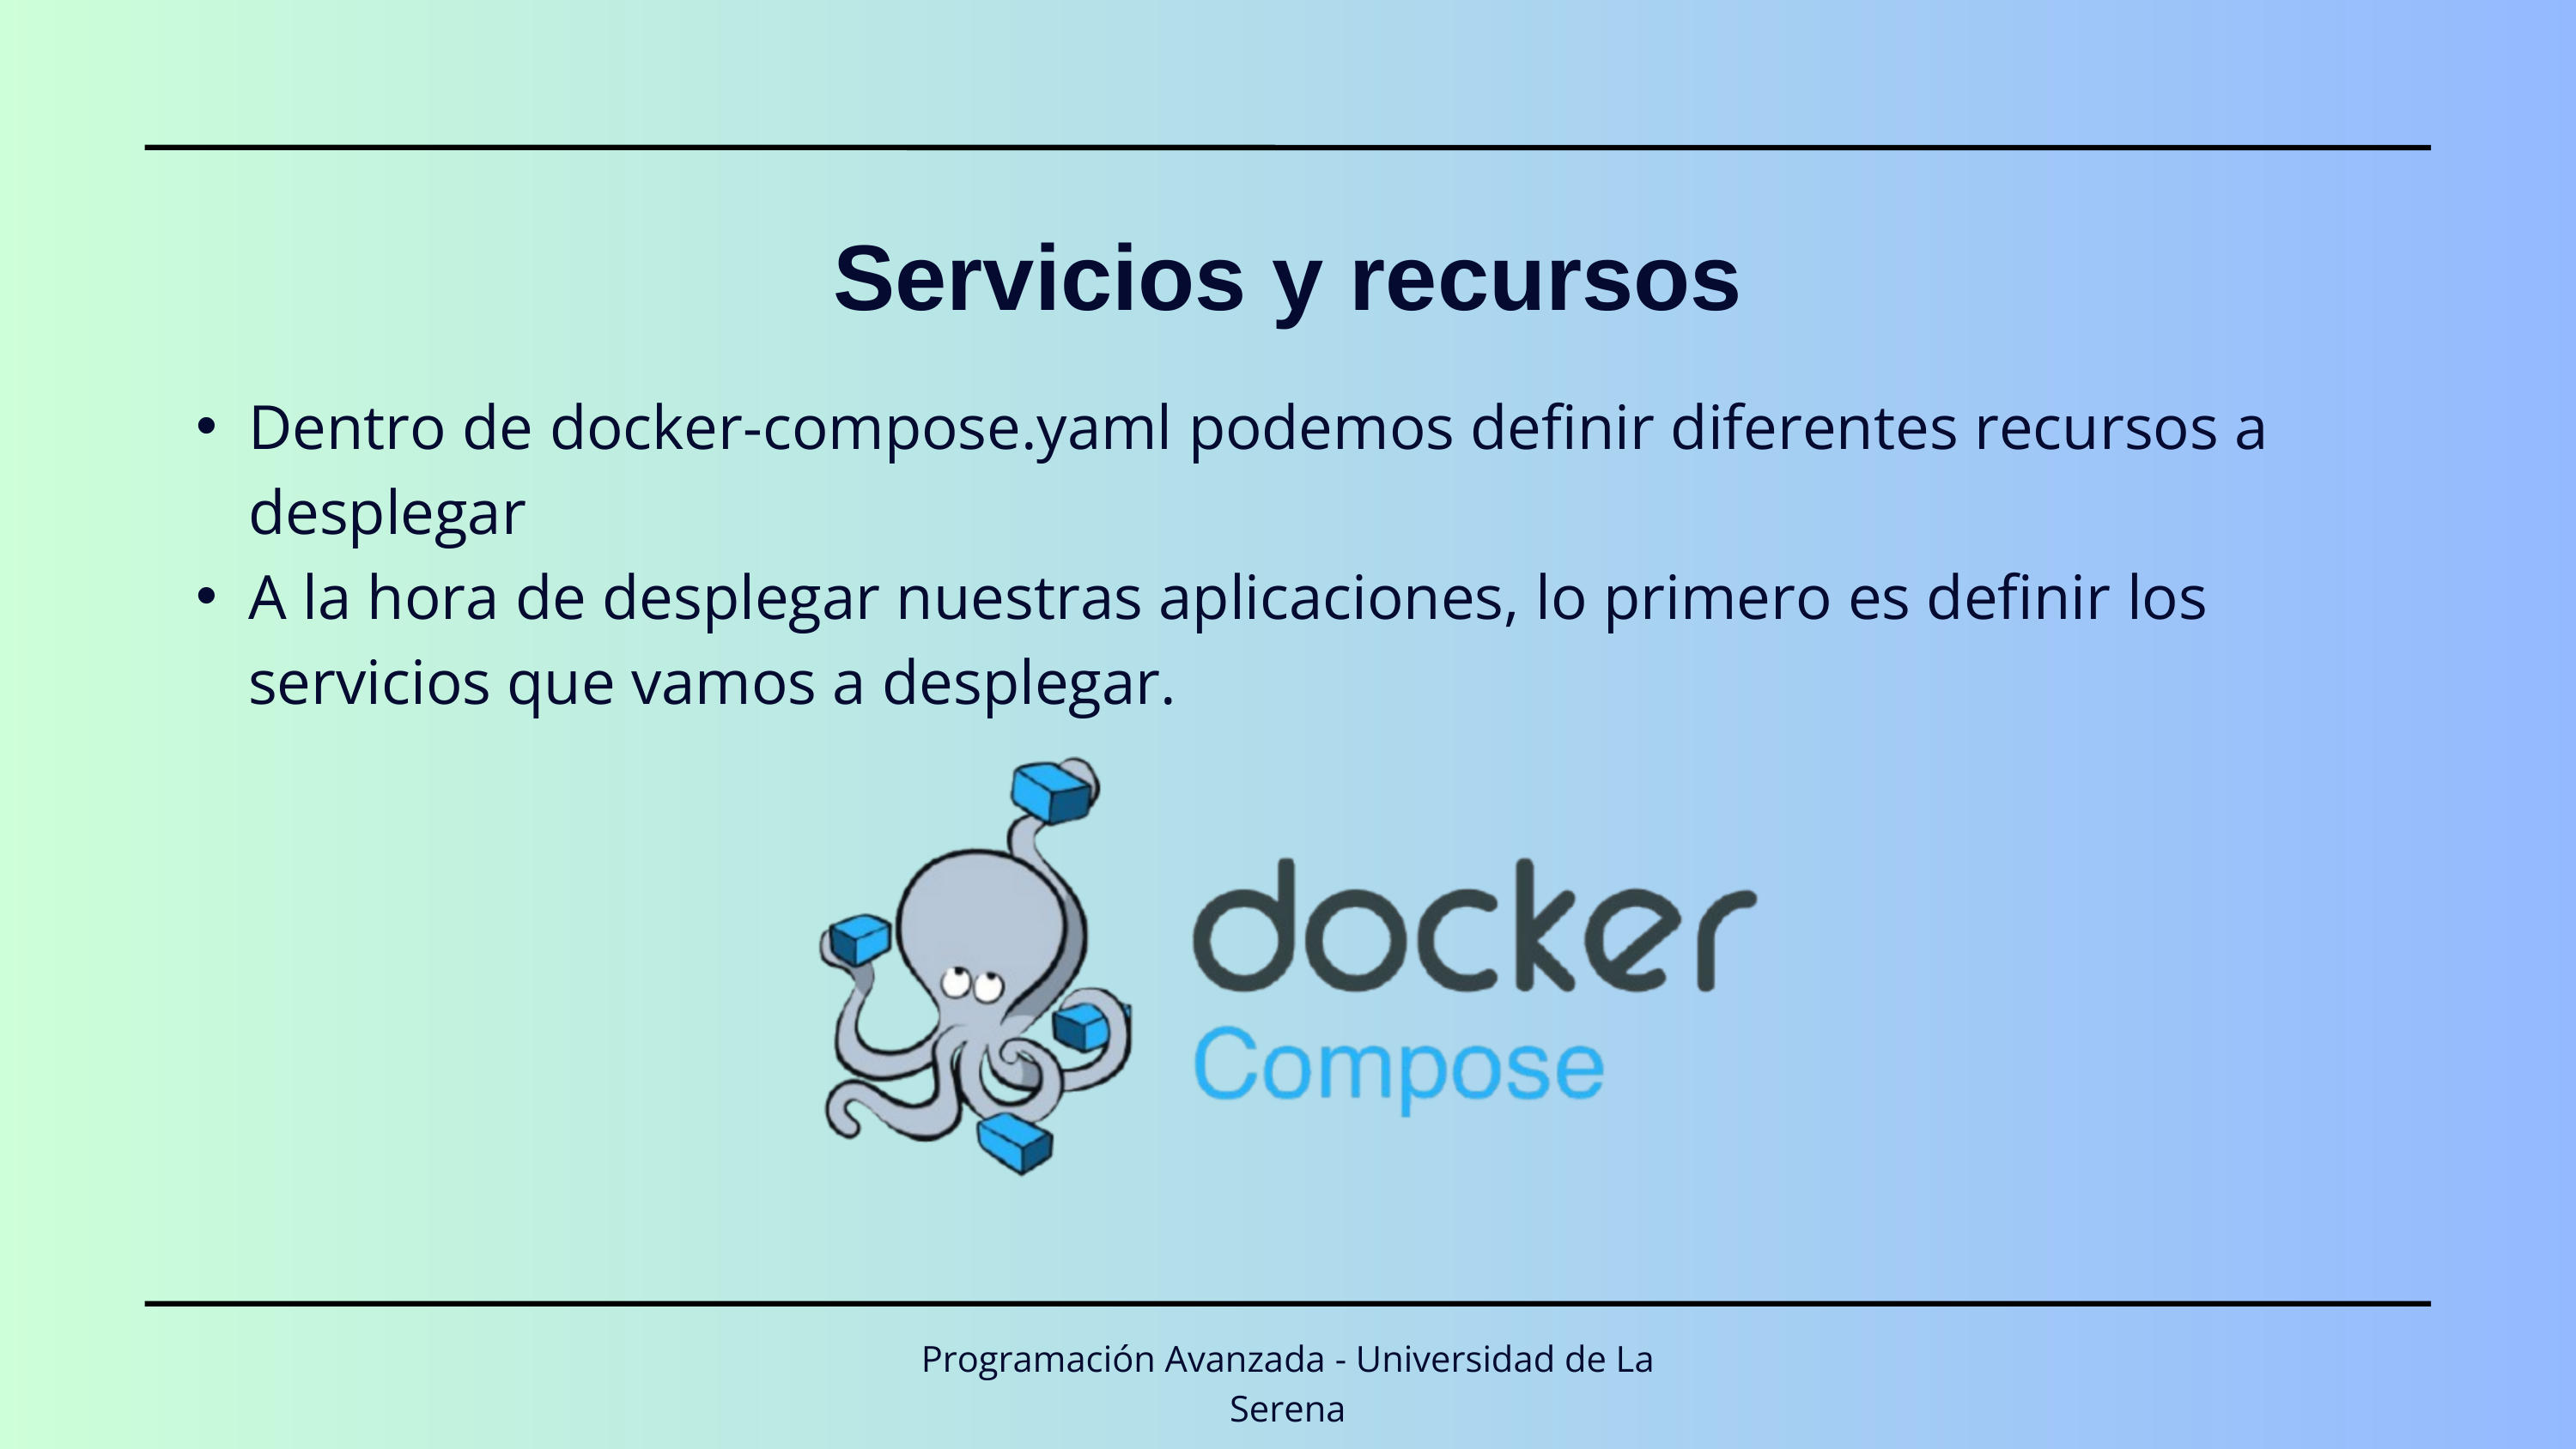

Servicios y recursos
Dentro de docker-compose.yaml podemos definir diferentes recursos a desplegar
A la hora de desplegar nuestras aplicaciones, lo primero es definir los servicios que vamos a desplegar.

Programación Avanzada - Universidad de La Serena